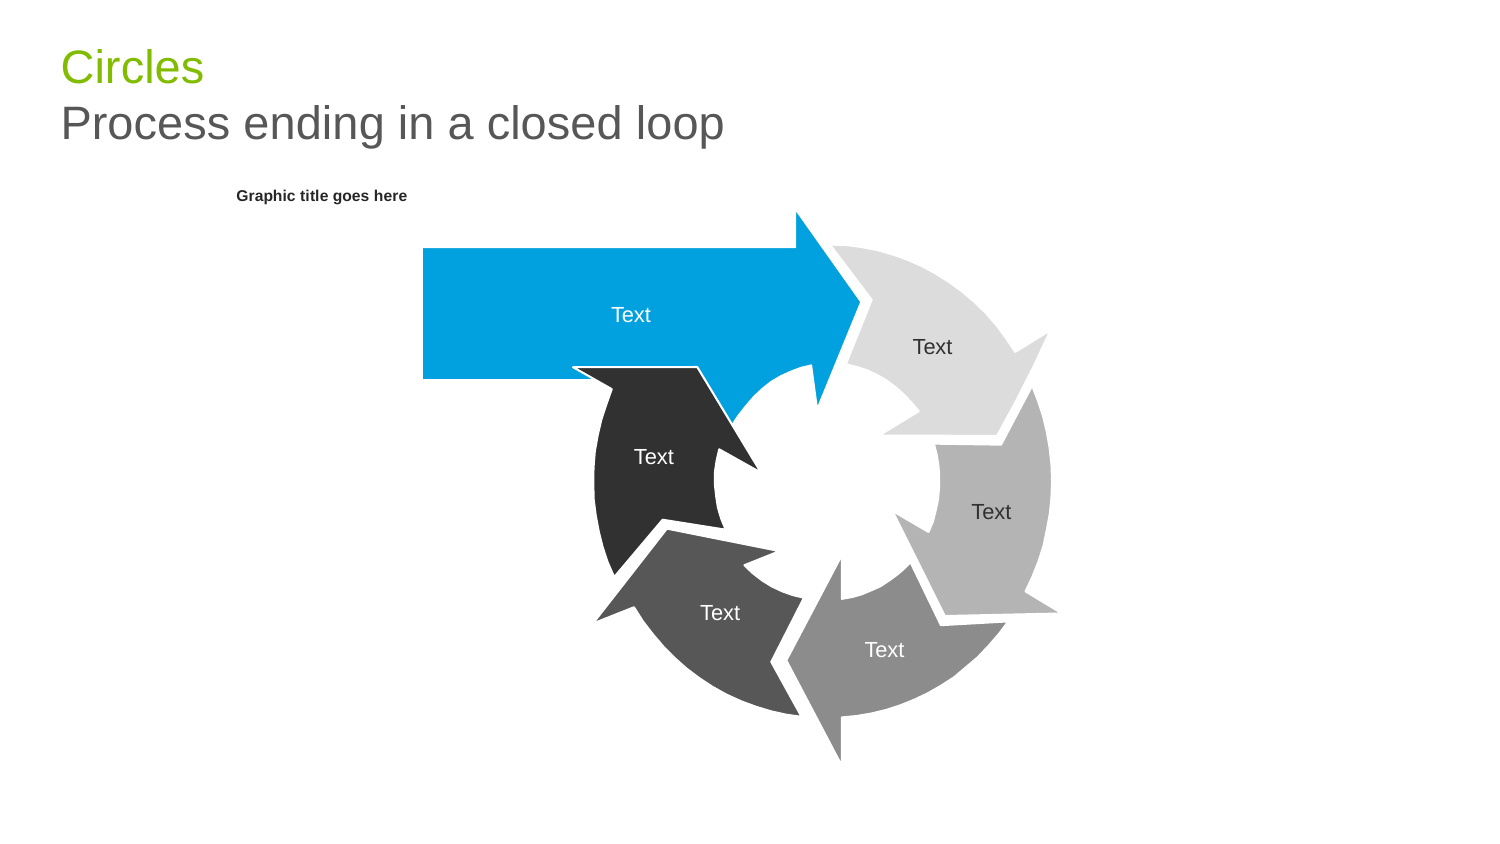

# Circles Process ending in a closed loop
Graphic title goes here

Text
Text

Text
Text

Text
Text